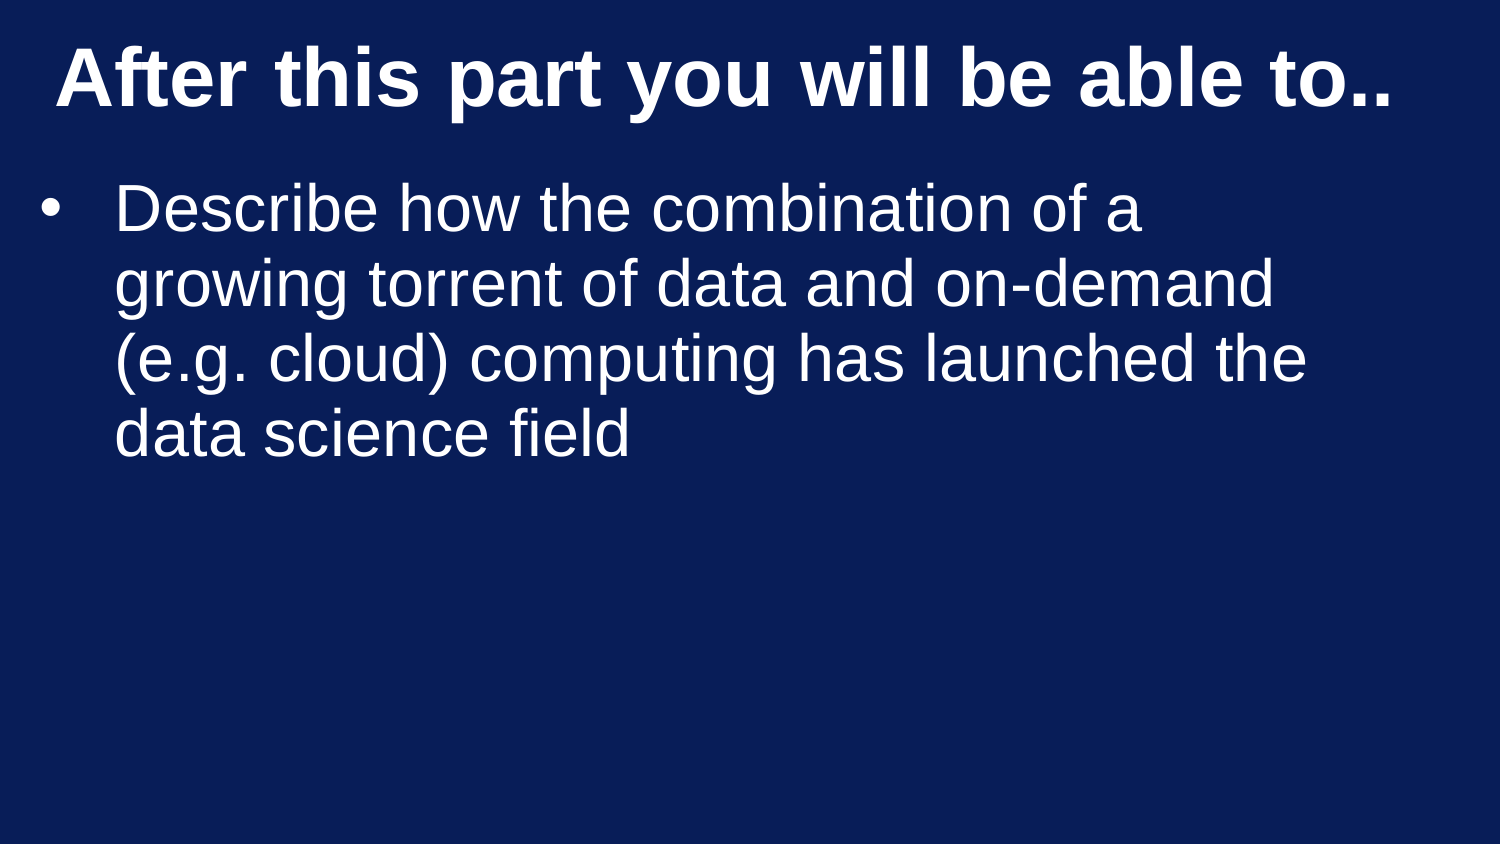

# After this part you will be able to..
Describe how the combination of a growing torrent of data and on-demand (e.g. cloud) computing has launched the data science field